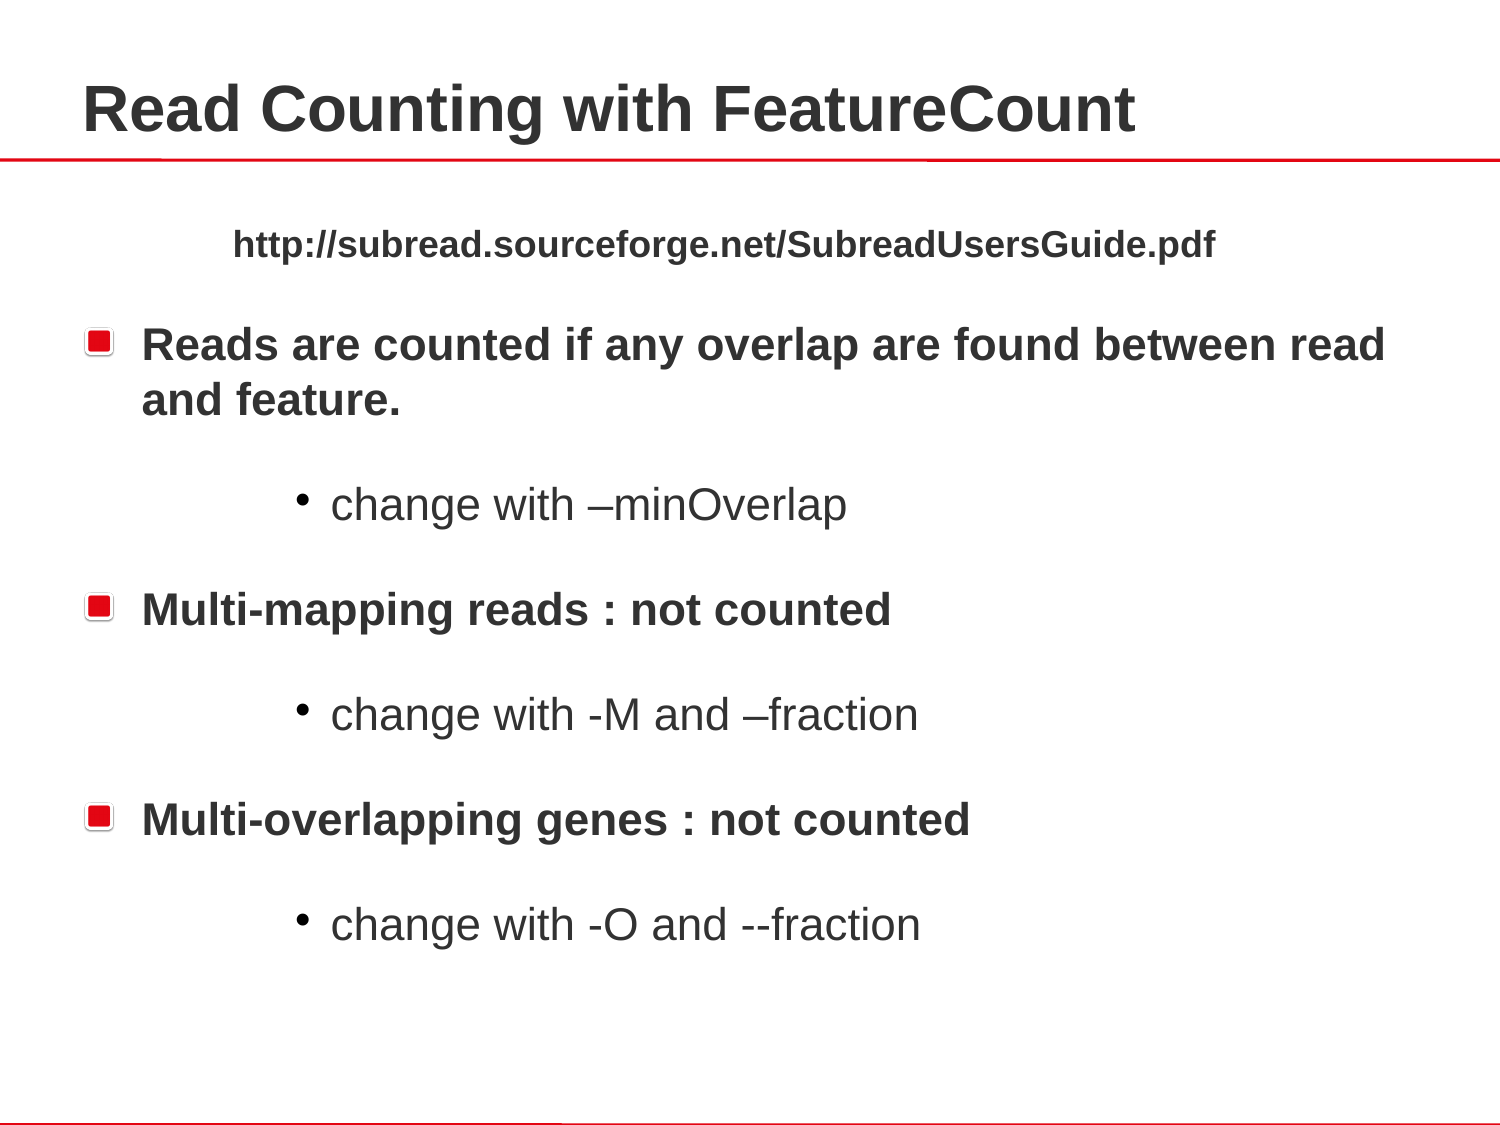

Read Counting with FeatureCount
	http://subread.sourceforge.net/SubreadUsersGuide.pdf
Reads are counted if any overlap are found between read and feature.
change with –minOverlap
Multi-mapping reads : not counted
change with -M and –fraction
Multi-overlapping genes : not counted
change with -O and --fraction